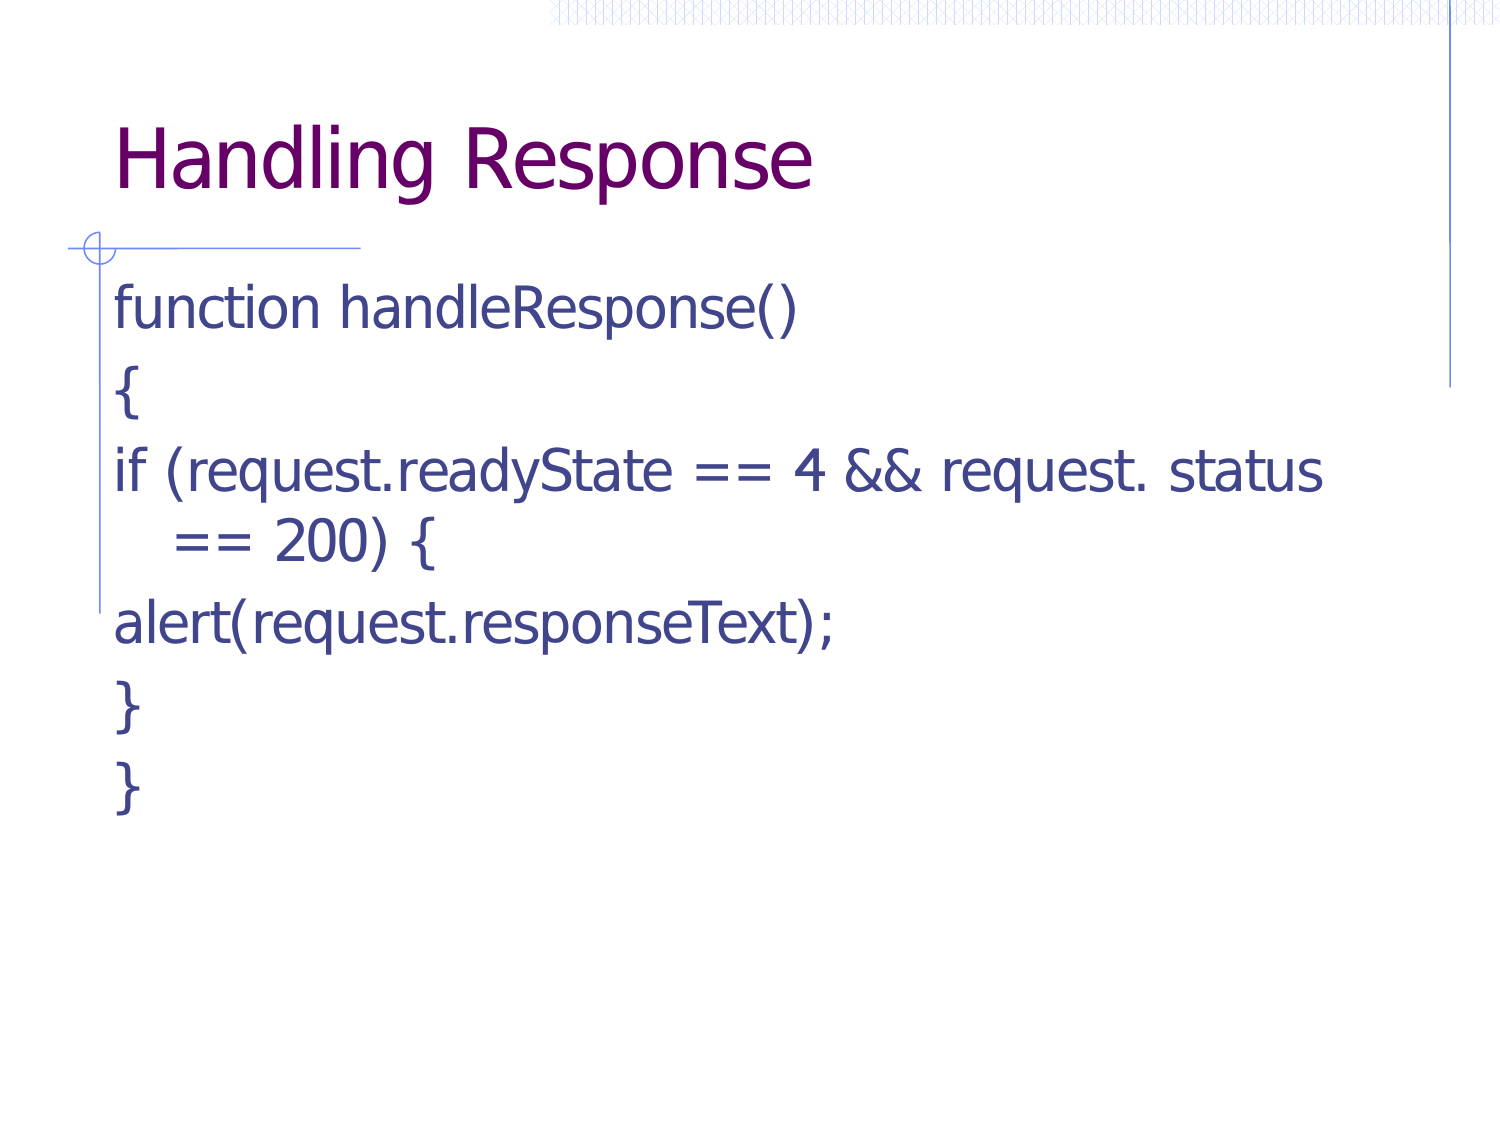

# Handling Response
function handleResponse()
{
if (request.readyState == 4 && request. status == 200) {
alert(request.responseText);
}
}